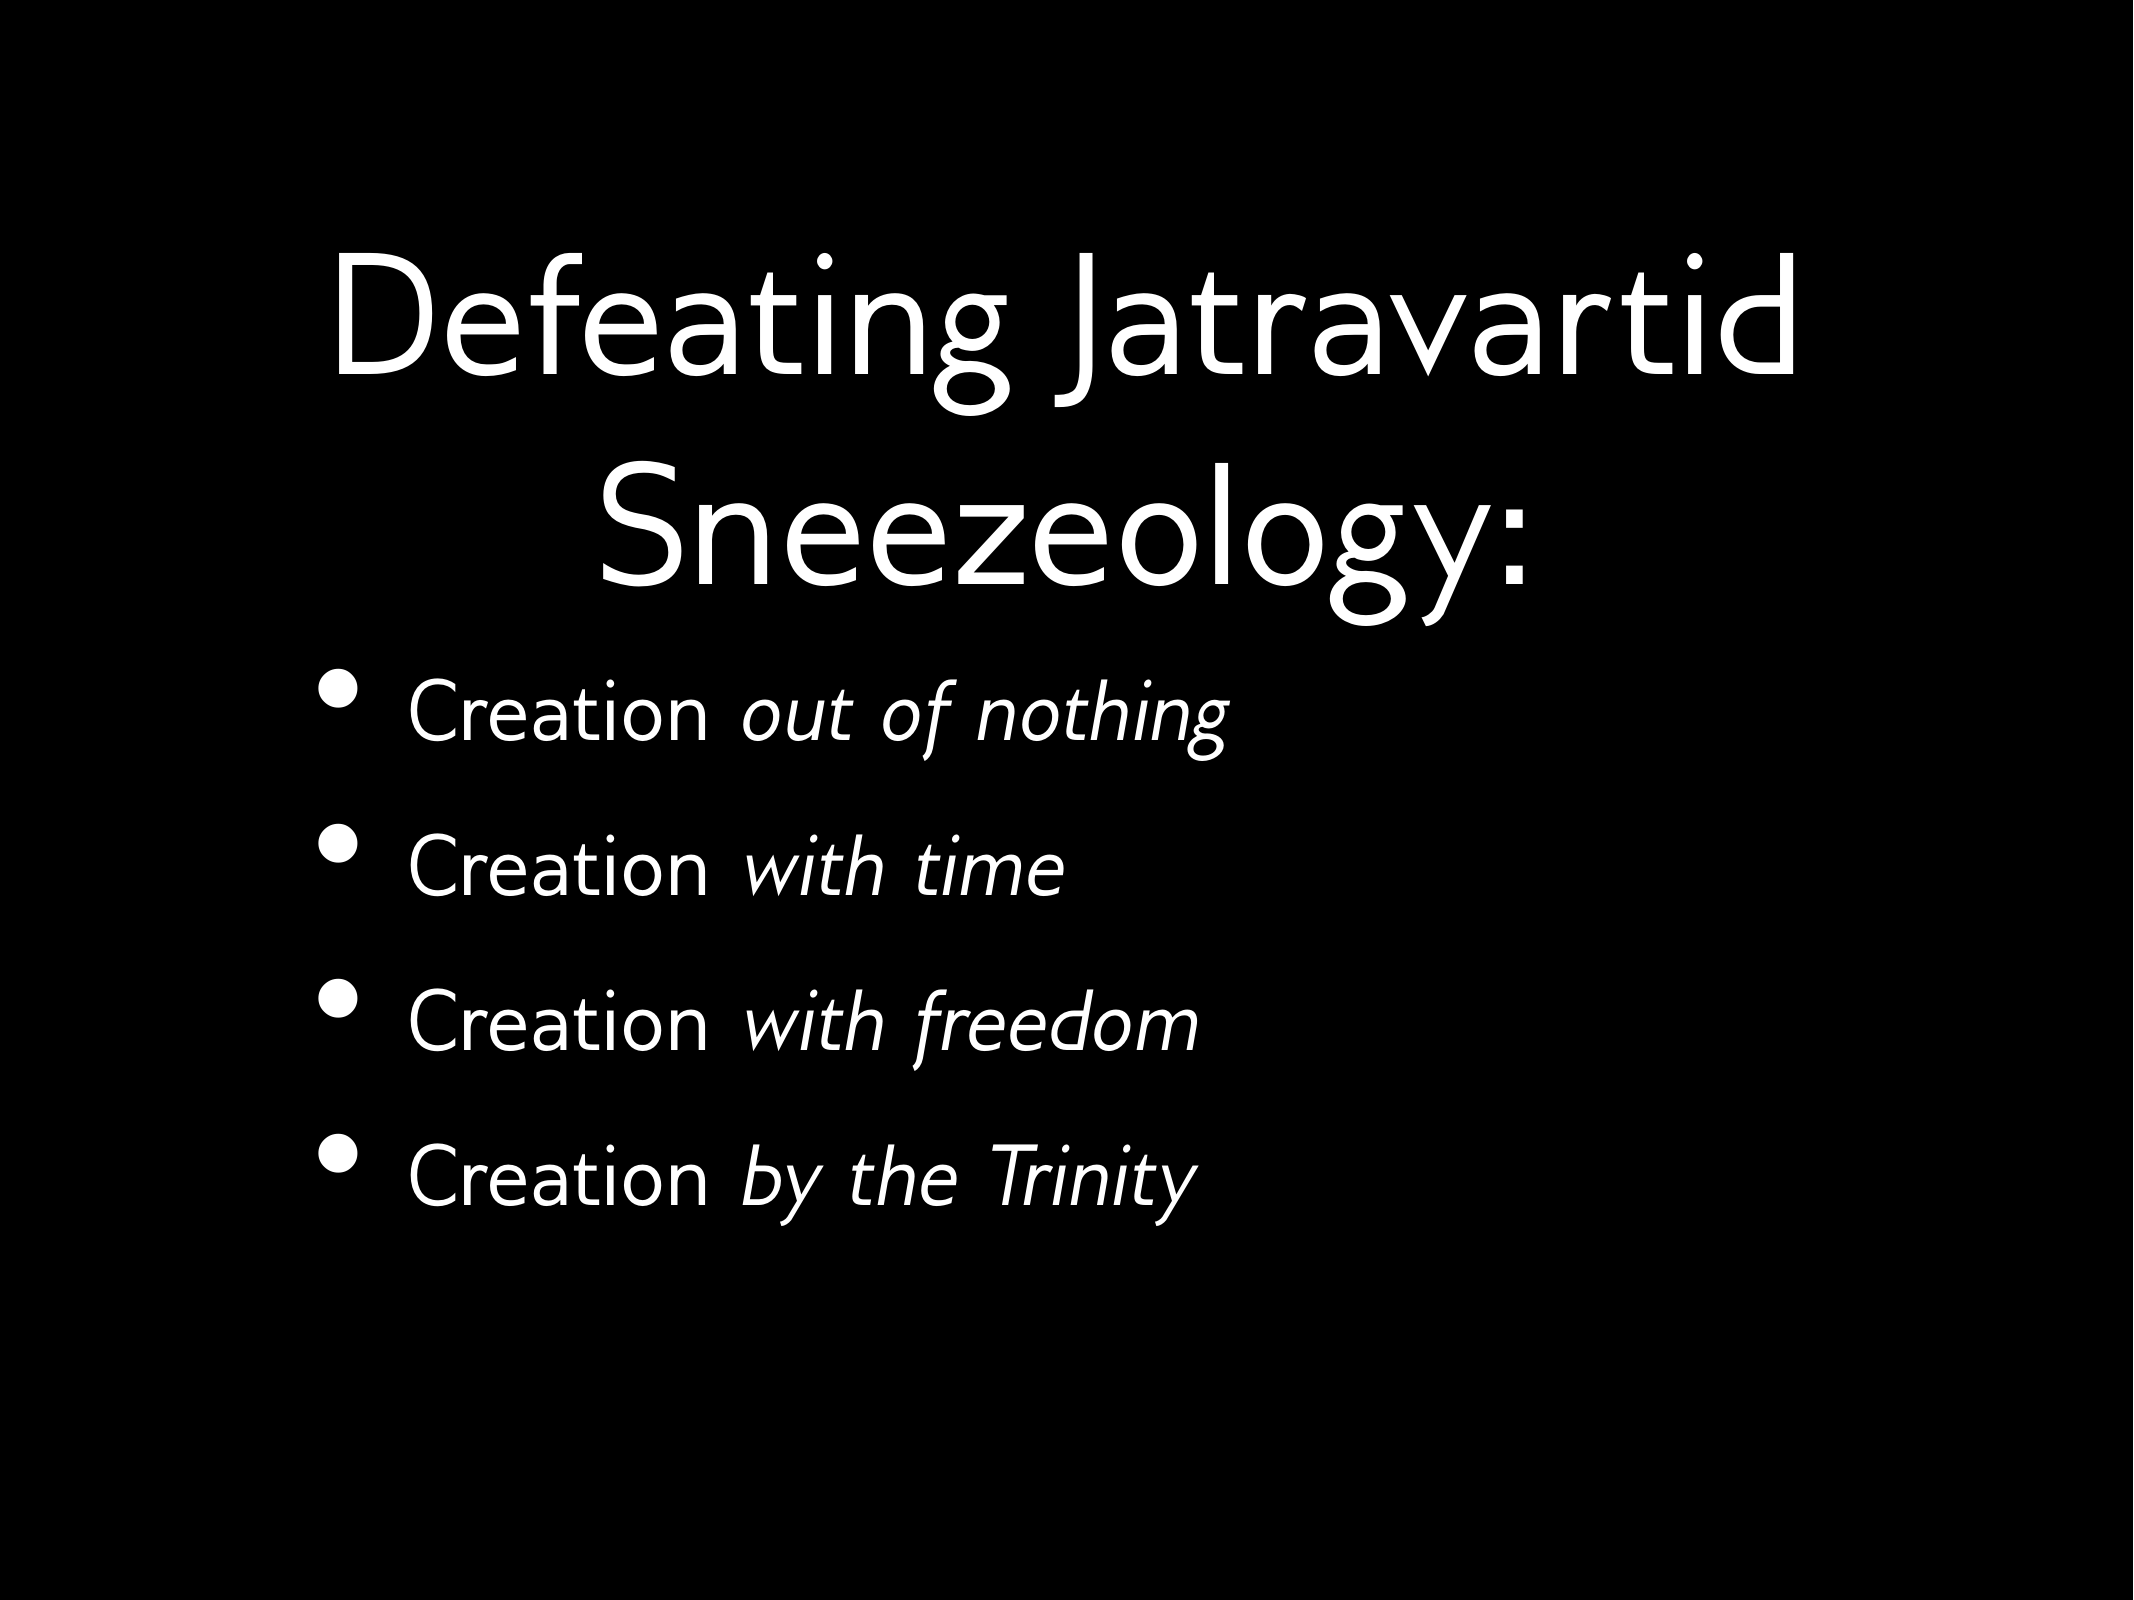

# Defeating Jatravartid Sneezeology:
Creation out of nothing
Creation with time
Creation with freedom
Creation by the Trinity